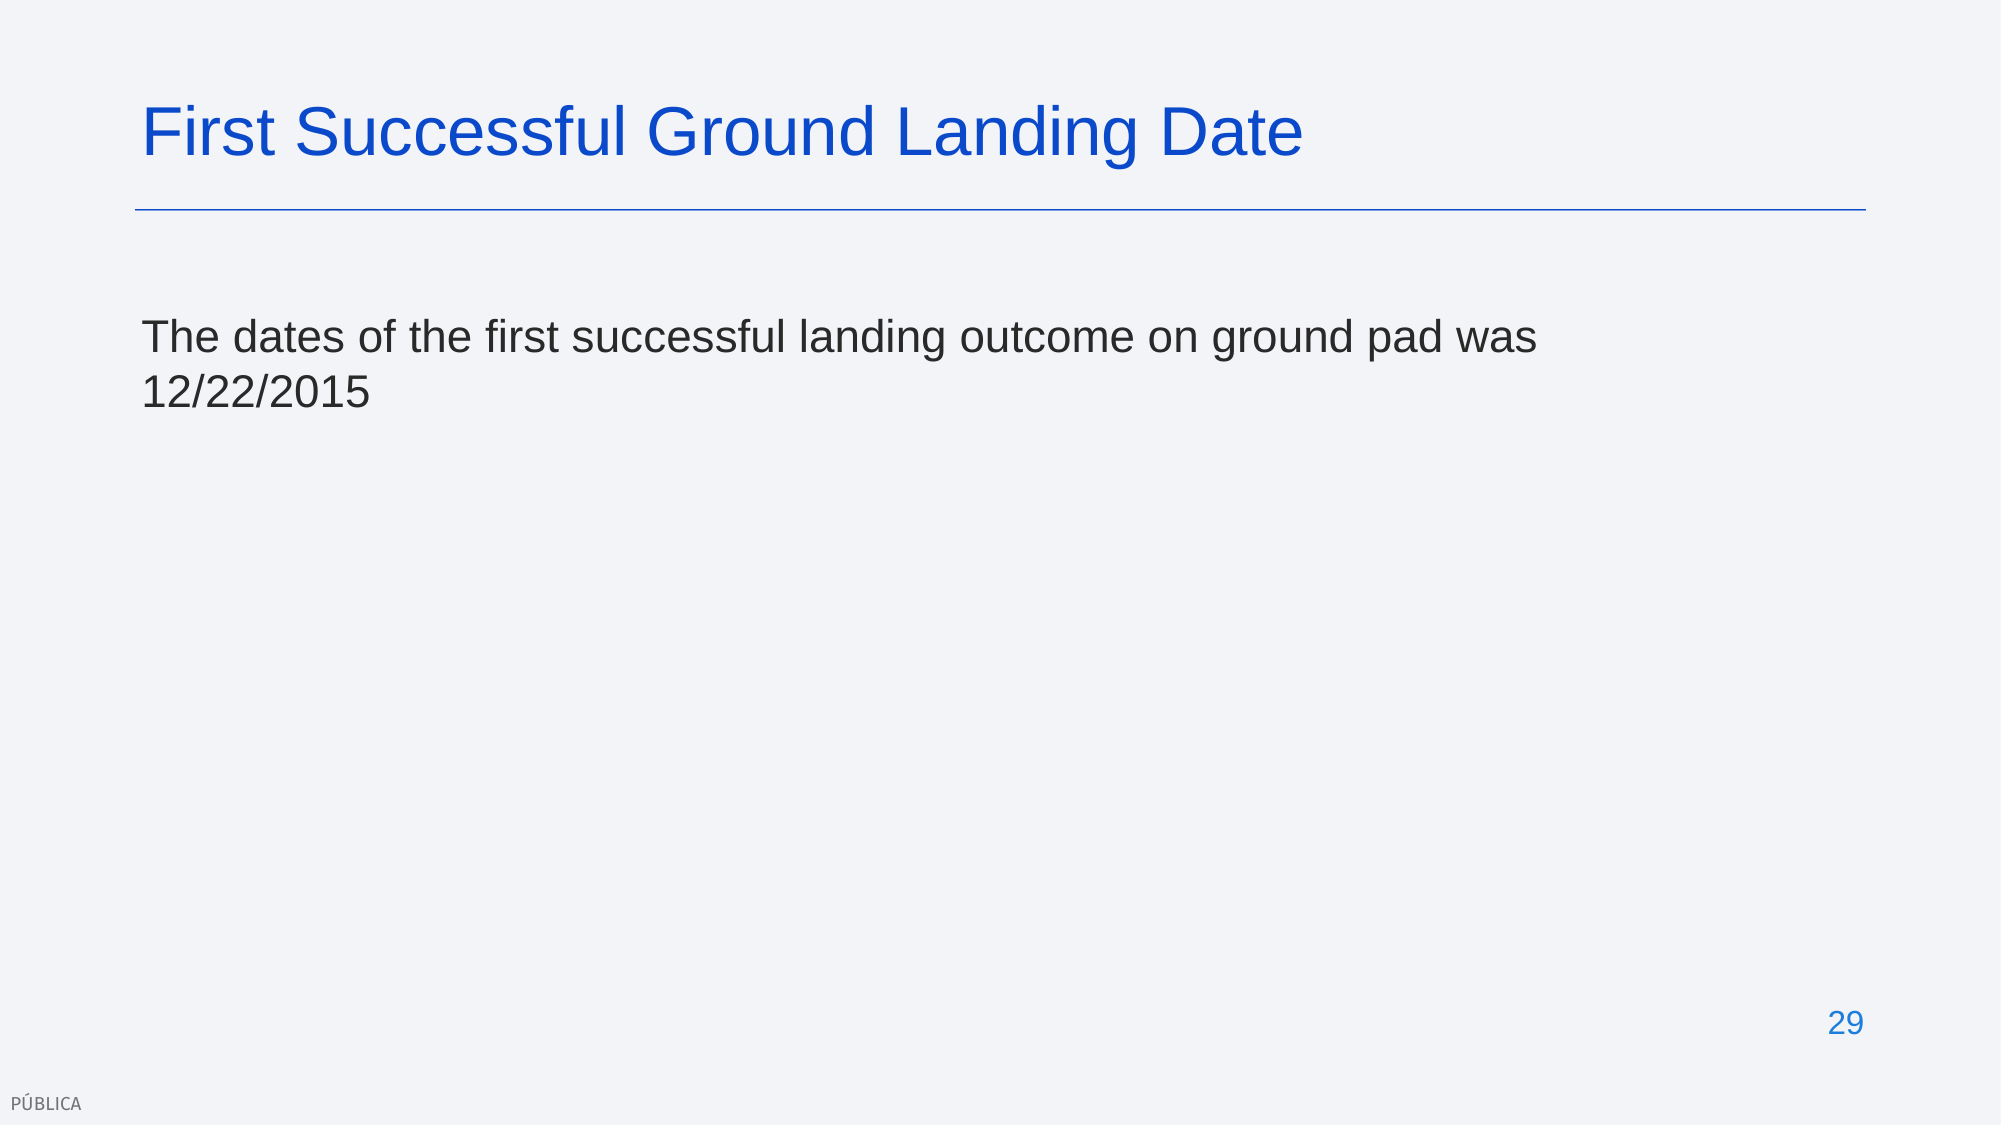

First Successful Ground Landing Date
The dates of the first successful landing outcome on ground pad was 12/22/2015
29